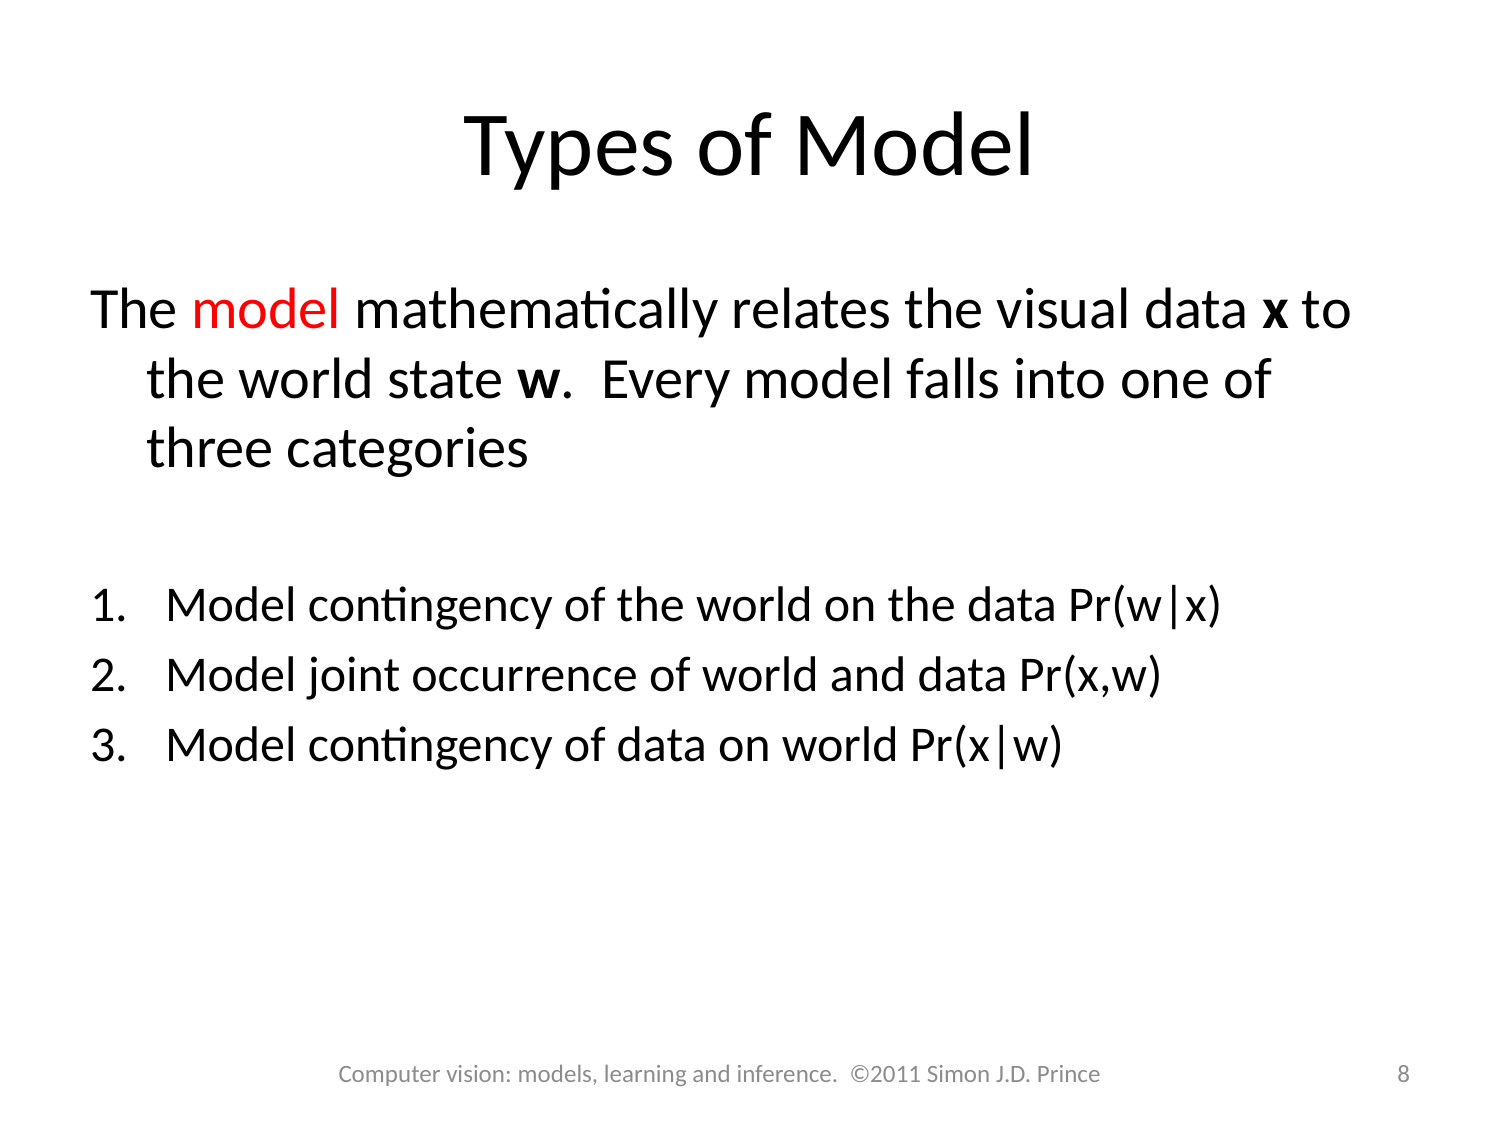

# Types of Model
The model mathematically relates the visual data x to the world state w.  Every model falls into one of three categories

Model contingency of the world on the data Pr(w|x)
Model joint occurrence of world and data Pr(x,w)
Model contingency of data on world Pr(x|w)

Computer vision: models, learning and inference.  ©2011 Simon J.D. Prince
8